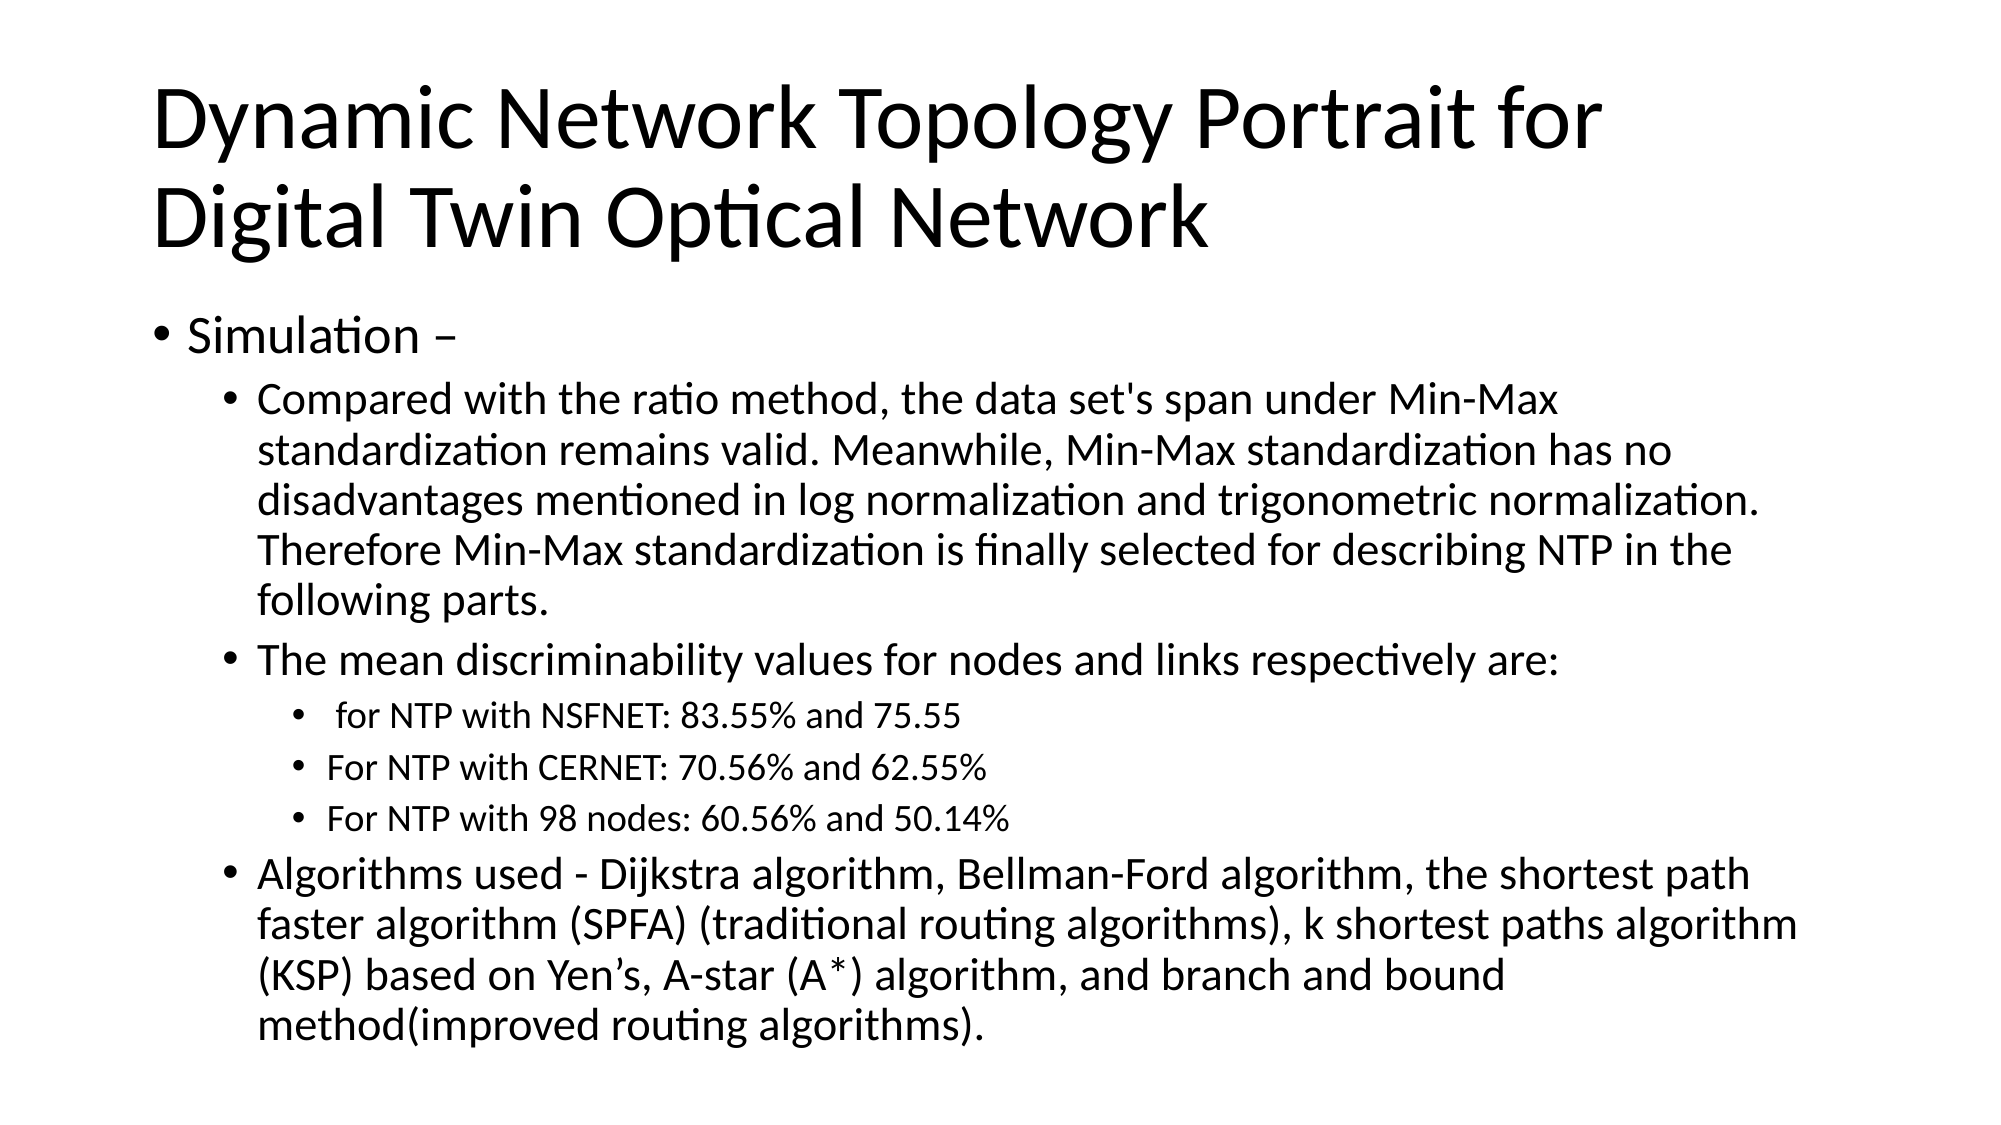

# Dynamic Network Topology Portrait for Digital Twin Optical Network
Simulation –
Compared with the ratio method, the data set's span under Min-Max standardization remains valid. Meanwhile, Min-Max standardization has no disadvantages mentioned in log normalization and trigonometric normalization. Therefore Min-Max standardization is finally selected for describing NTP in the following parts.
The mean discriminability values for nodes and links respectively are:
 for NTP with NSFNET: 83.55% and 75.55
For NTP with CERNET: 70.56% and 62.55%
For NTP with 98 nodes: 60.56% and 50.14%
Algorithms used - Dijkstra algorithm, Bellman-Ford algorithm, the shortest path faster algorithm (SPFA) (traditional routing algorithms), k shortest paths algorithm (KSP) based on Yen’s, A-star (A*) algorithm, and branch and bound method(improved routing algorithms).